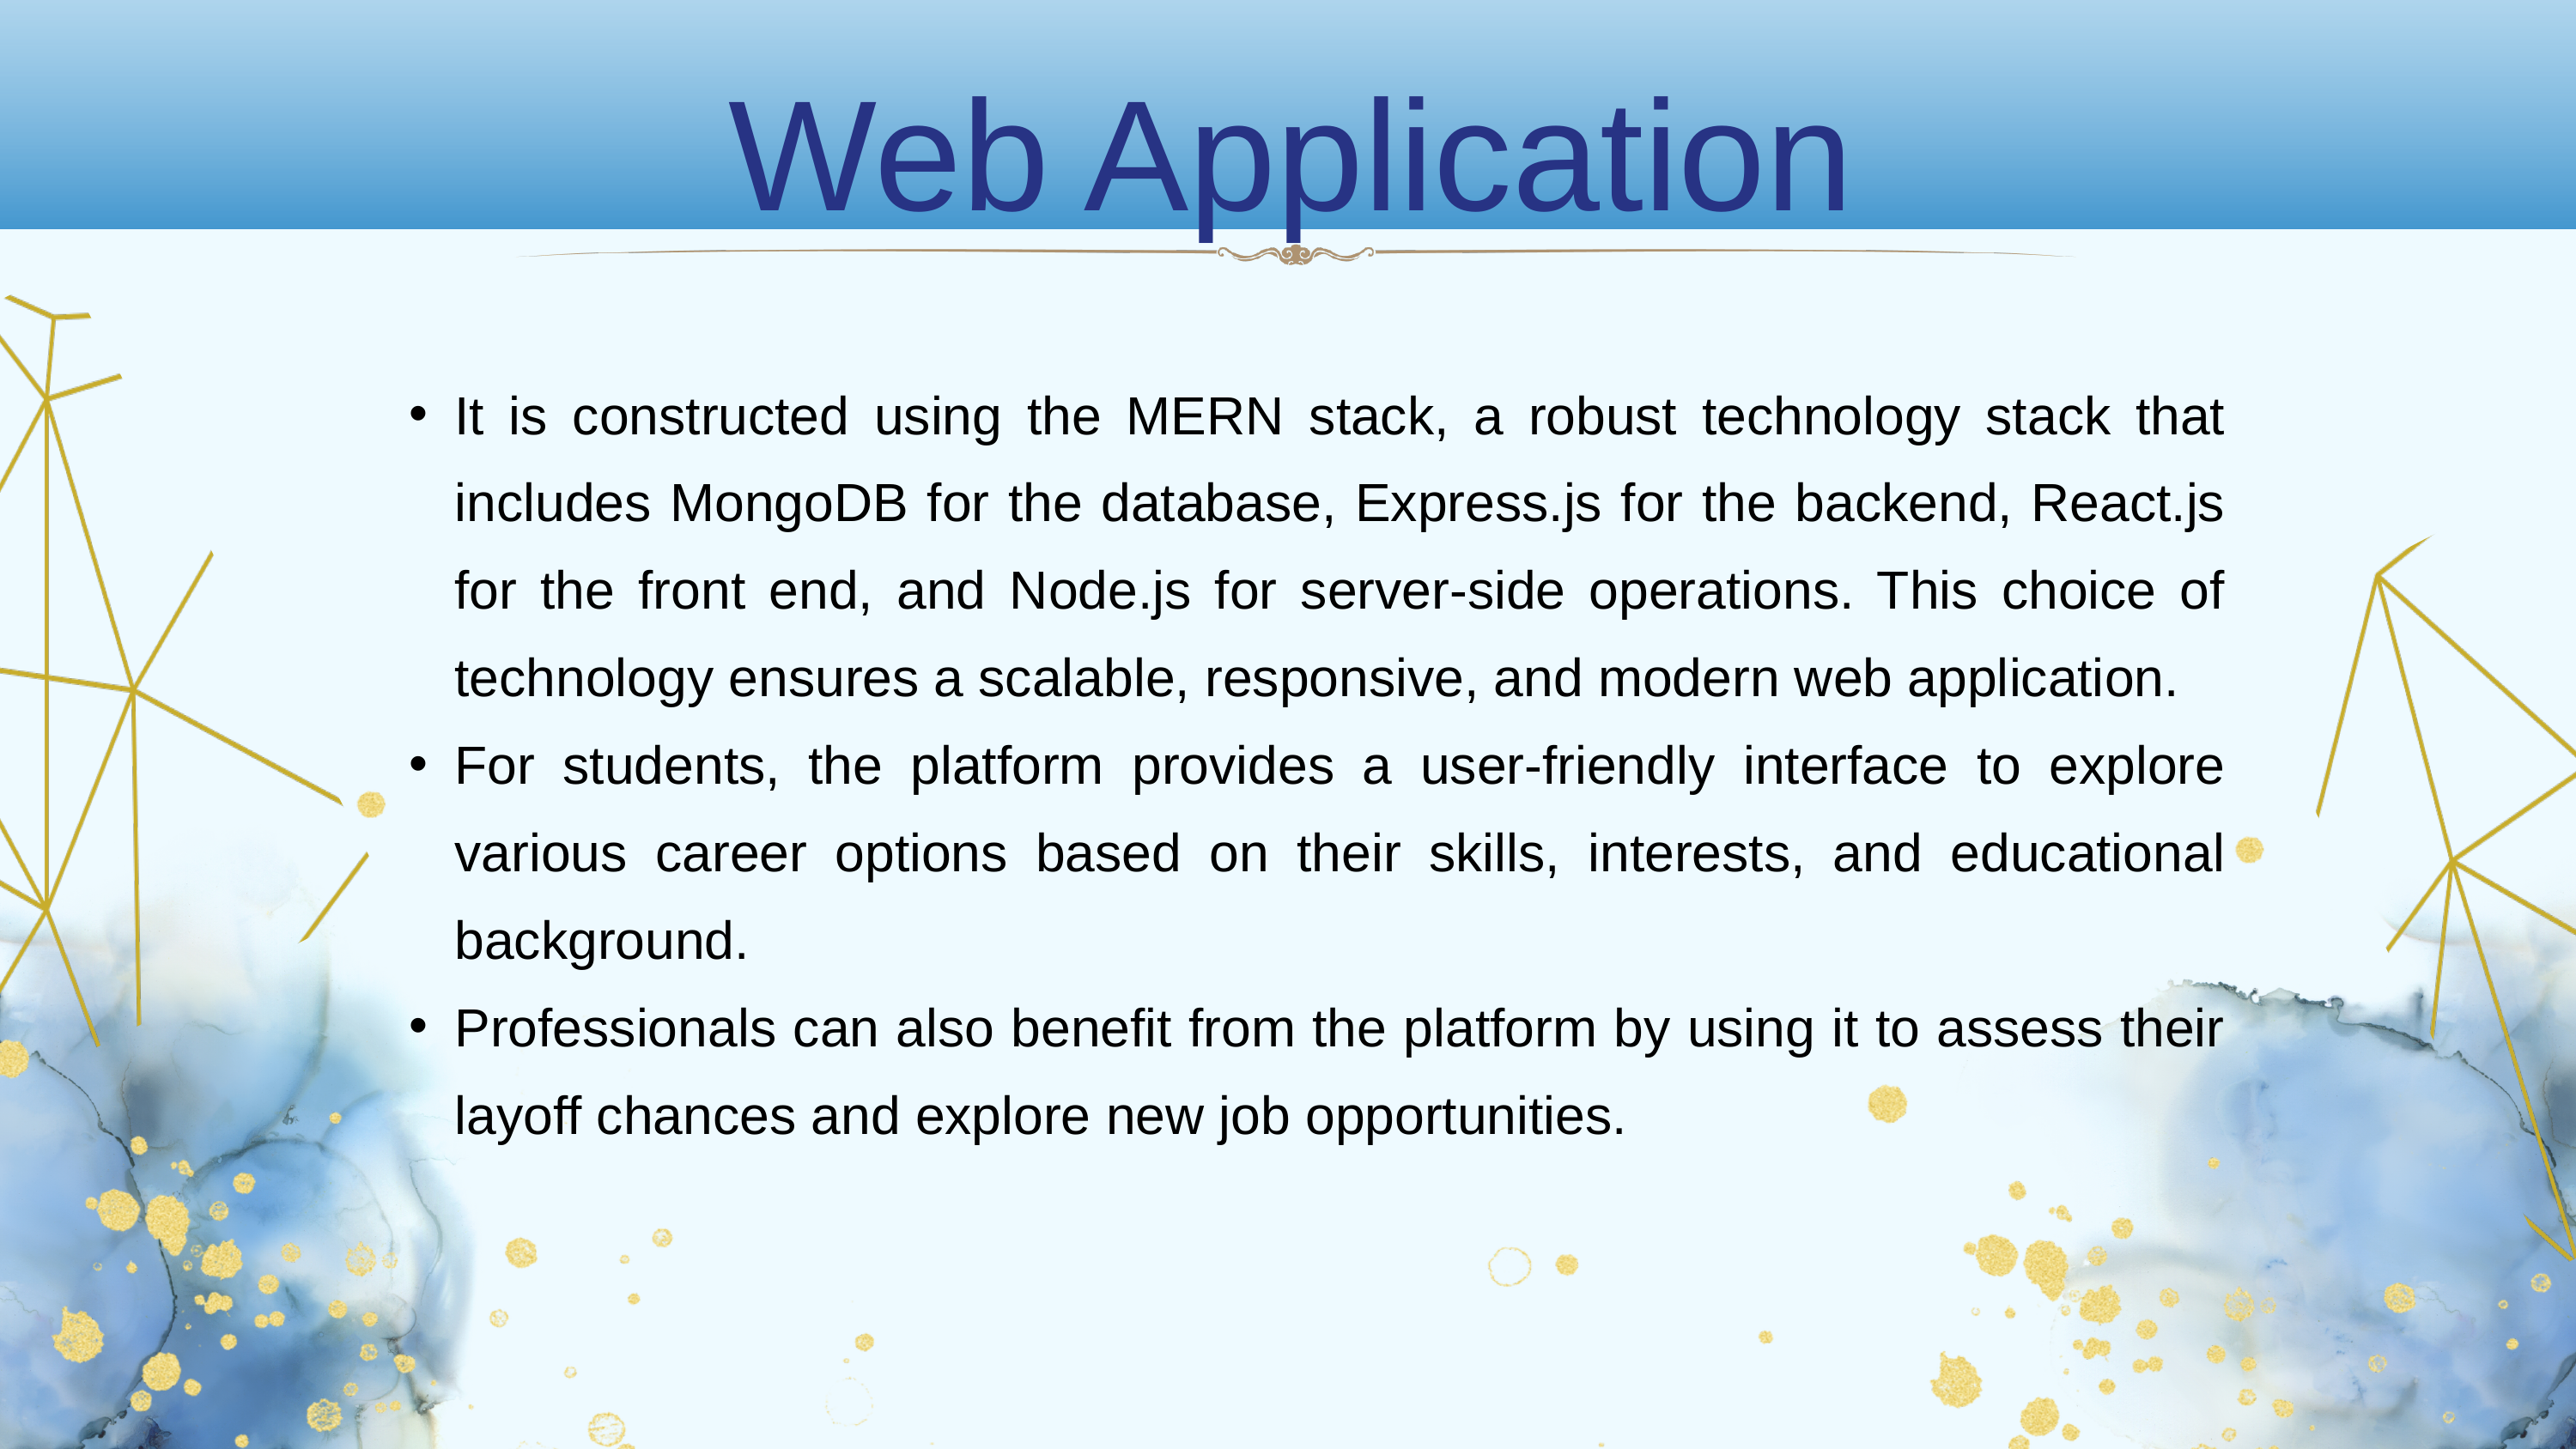

Web Application

It is constructed using the MERN stack, a robust technology stack that includes MongoDB for the database, Express.js for the backend, React.js for the front end, and Node.js for server-side operations. This choice of technology ensures a scalable, responsive, and modern web application.
For students, the platform provides a user-friendly interface to explore various career options based on their skills, interests, and educational background.
Professionals can also benefit from the platform by using it to assess their layoff chances and explore new job opportunities.